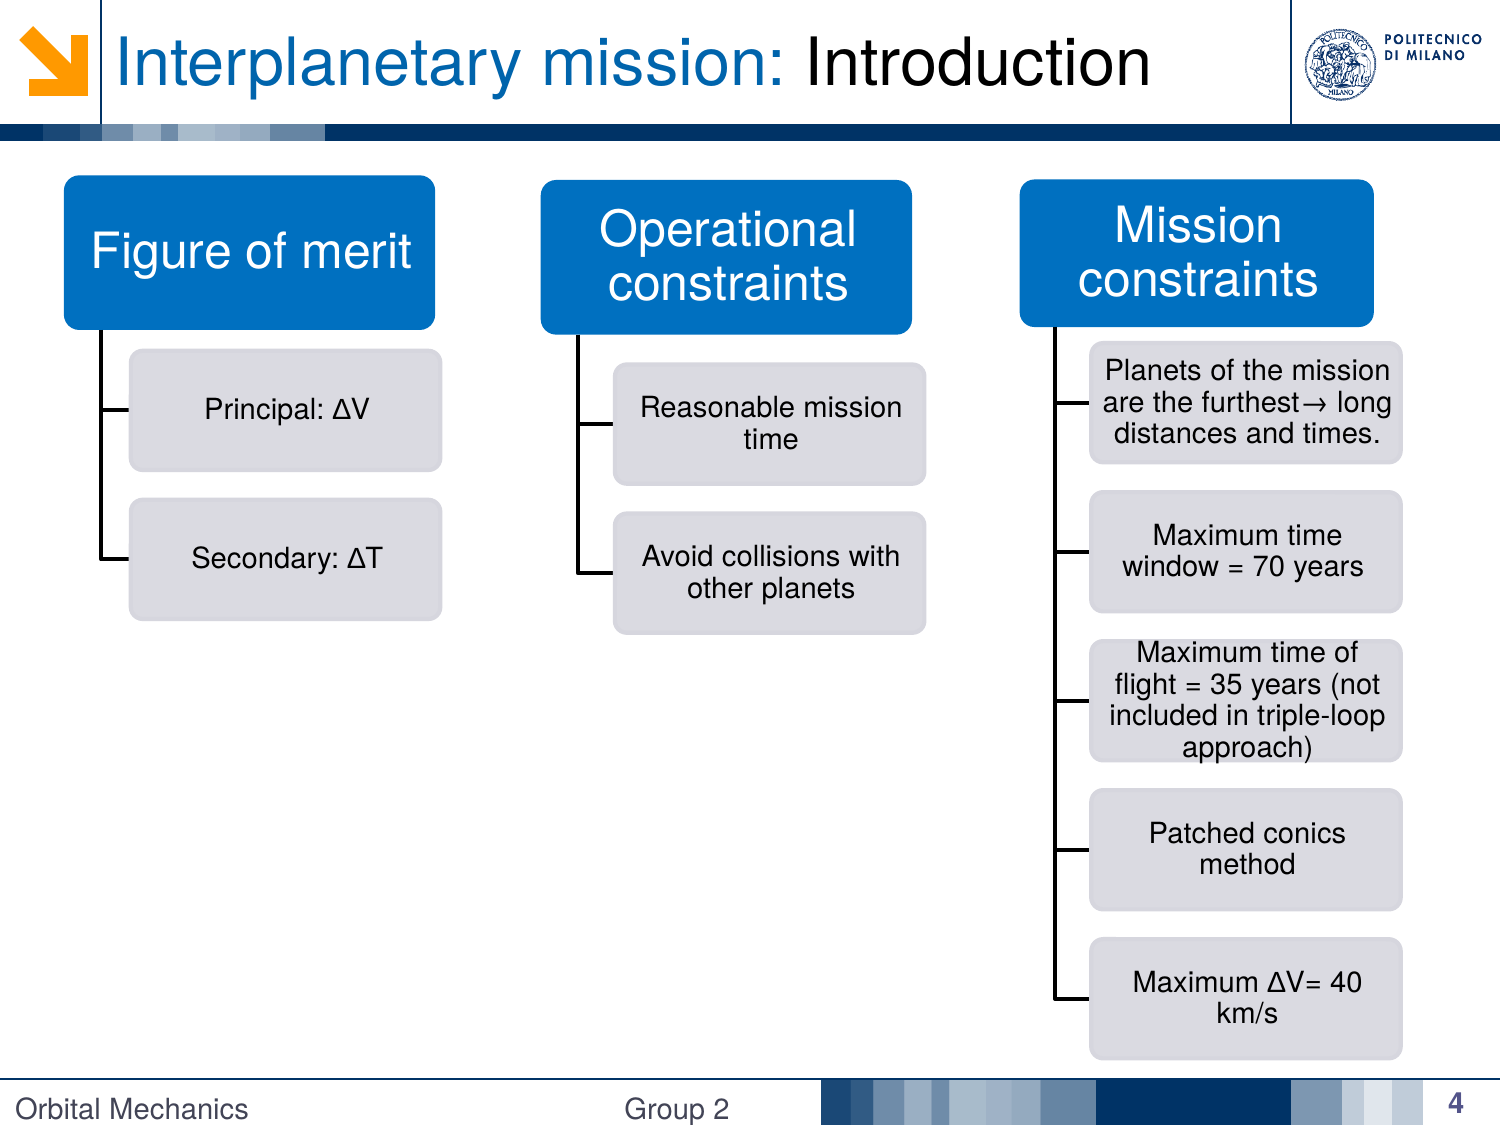

# Interplanetary mission: Introduction
Figure of merit
Principal: ∆V
Secondary: ∆T
Operational constraints
Reasonable mission time
Avoid collisions with other planets
Mission constraints
Planets of the mission are the furthest→ long distances and times.
Maximum time window = 70 years
Maximum time of flight = 35 years (not included in triple-loop approach)
Patched conics method
Maximum ∆V= 40 km/s
4
Orbital Mechanics
Group 2